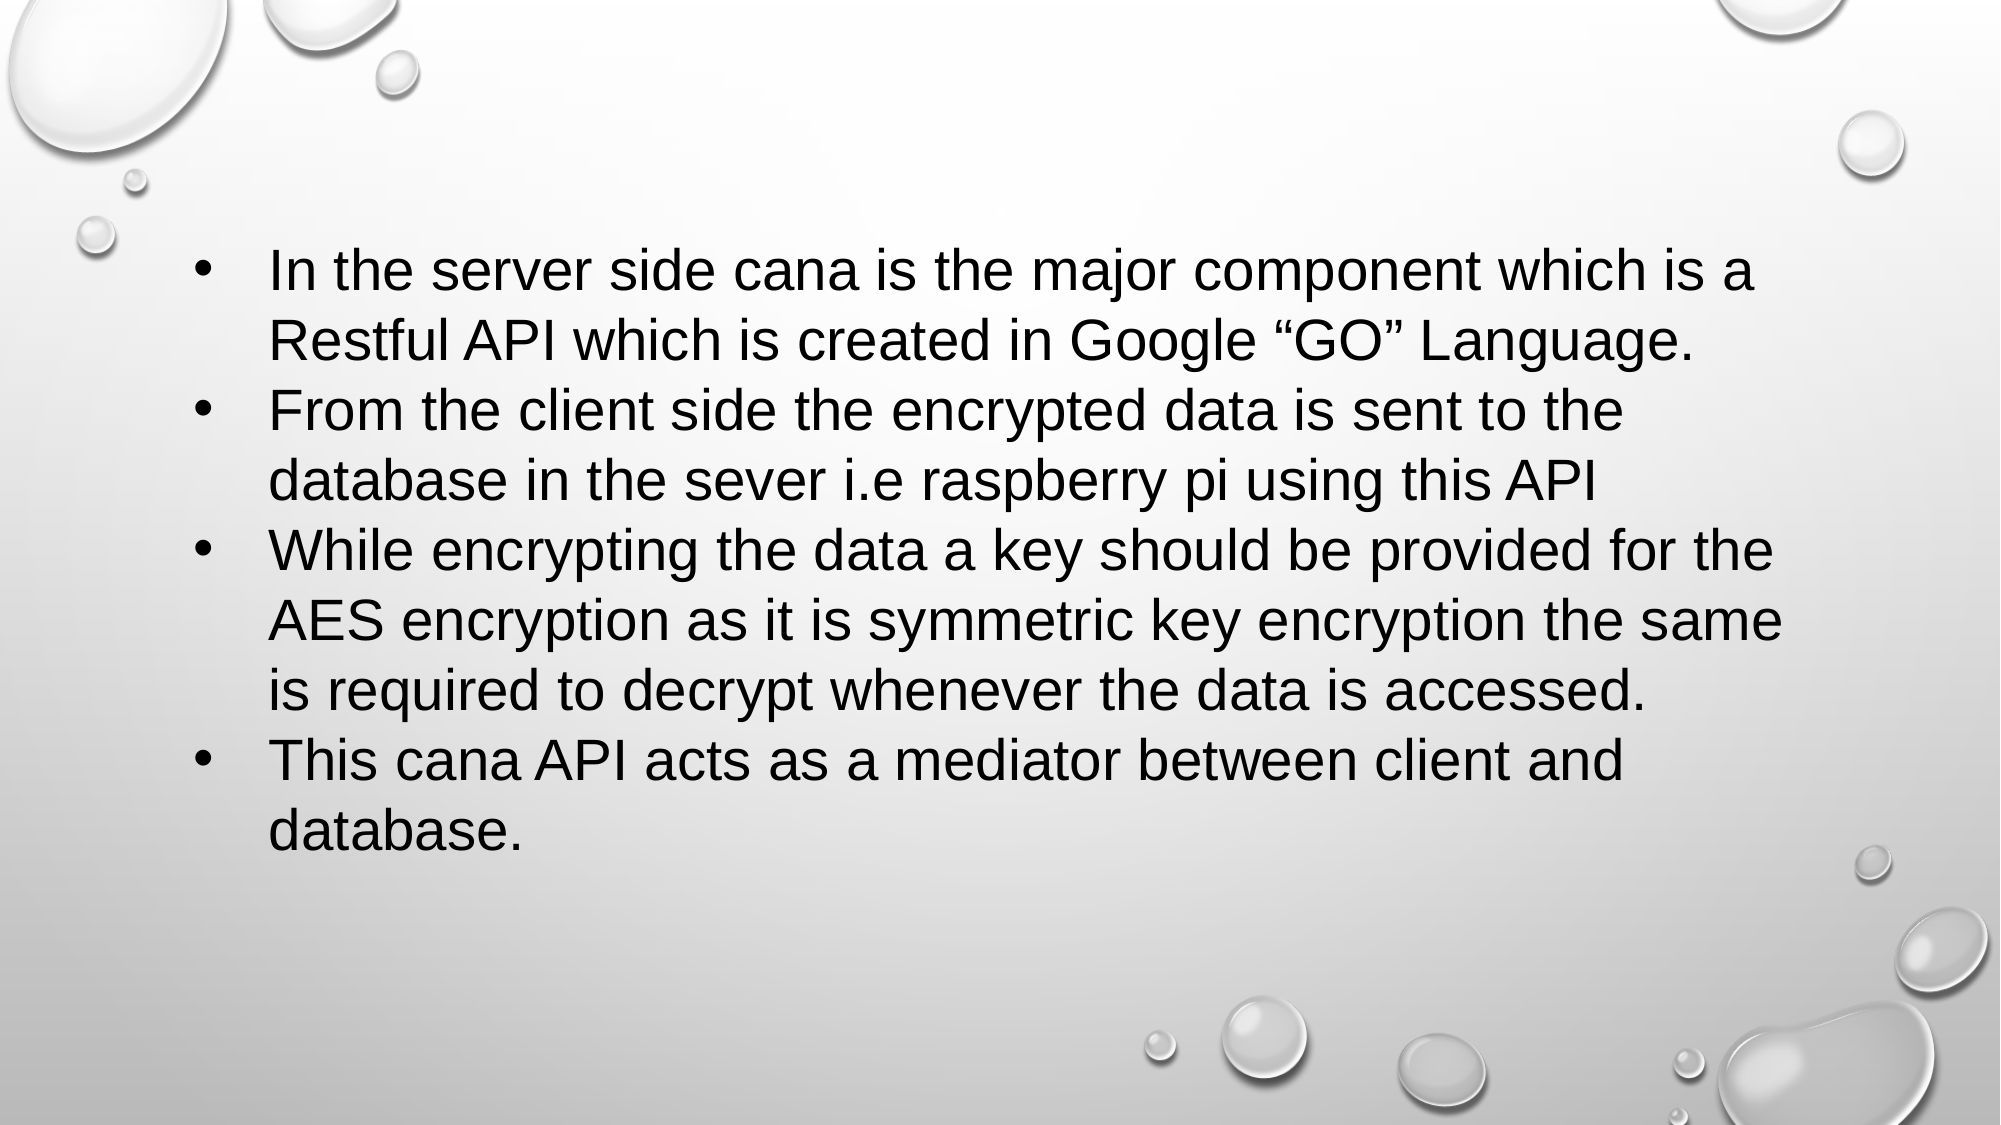

In the server side cana is the major component which is a Restful API which is created in Google “GO” Language.
From the client side the encrypted data is sent to the database in the sever i.e raspberry pi using this API
While encrypting the data a key should be provided for the AES encryption as it is symmetric key encryption the same is required to decrypt whenever the data is accessed.
This cana API acts as a mediator between client and  database.